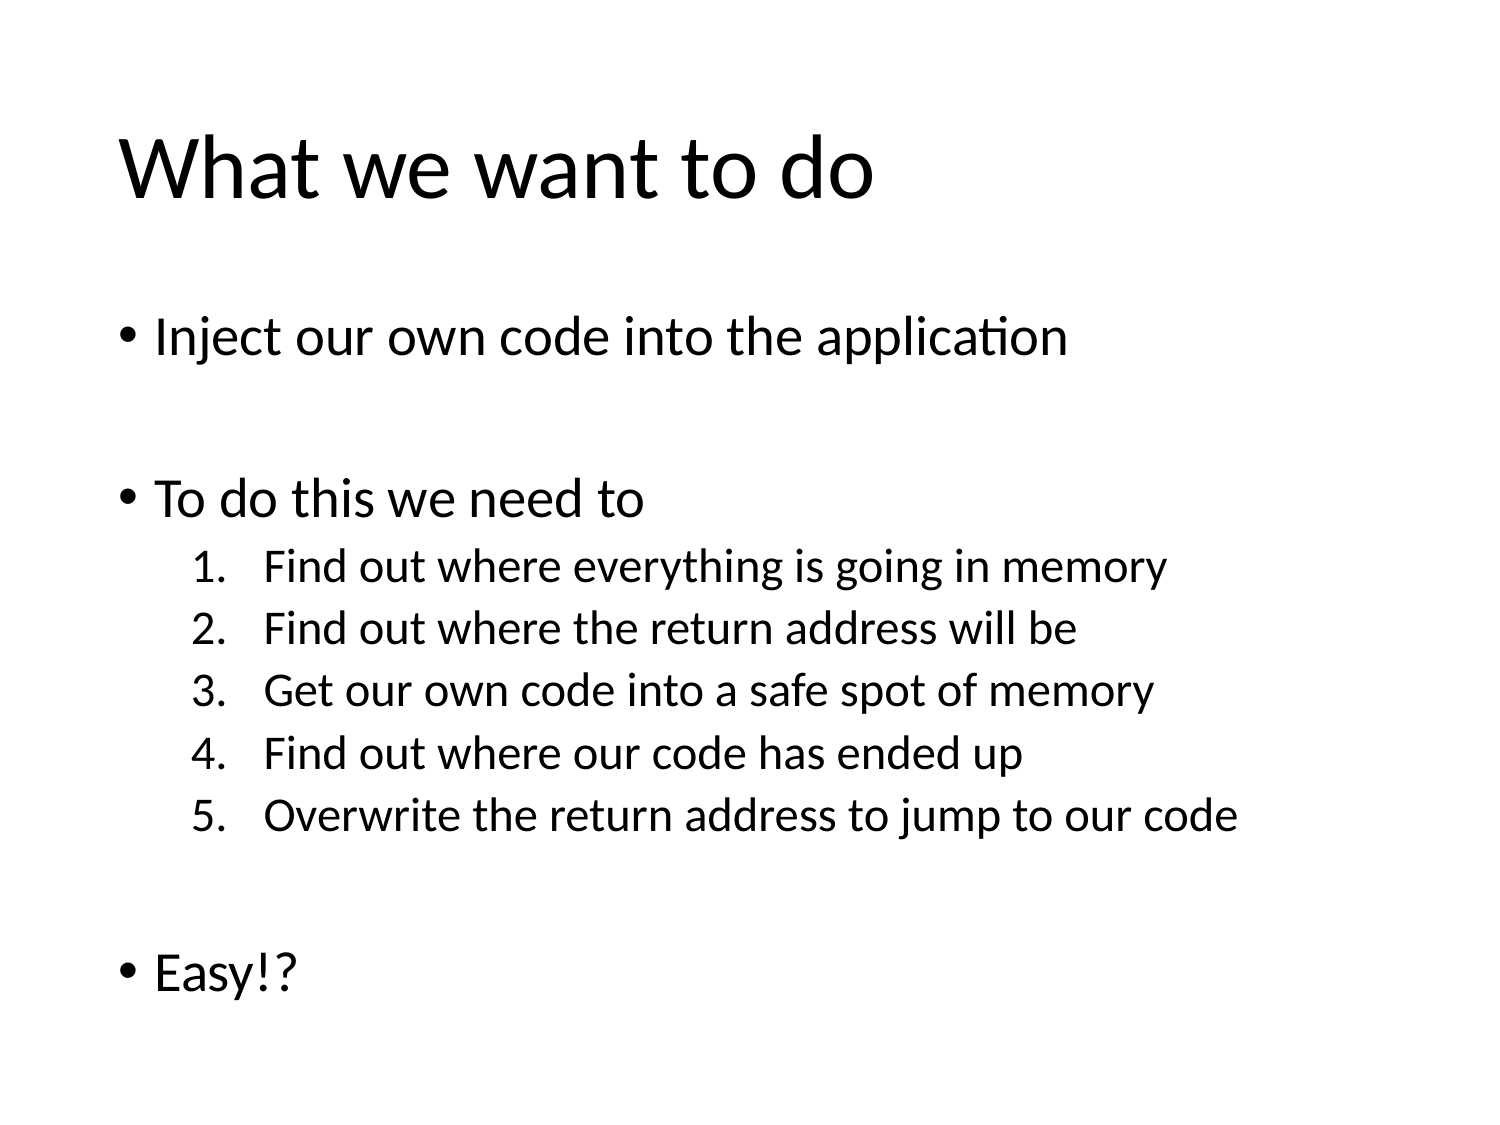

# What we want to do
Inject our own code into the application

To do this we need to
Find out where everything is going in memory
Find out where the return address will be
Get our own code into a safe spot of memory
Find out where our code has ended up
Overwrite the return address to jump to our code

Easy!?